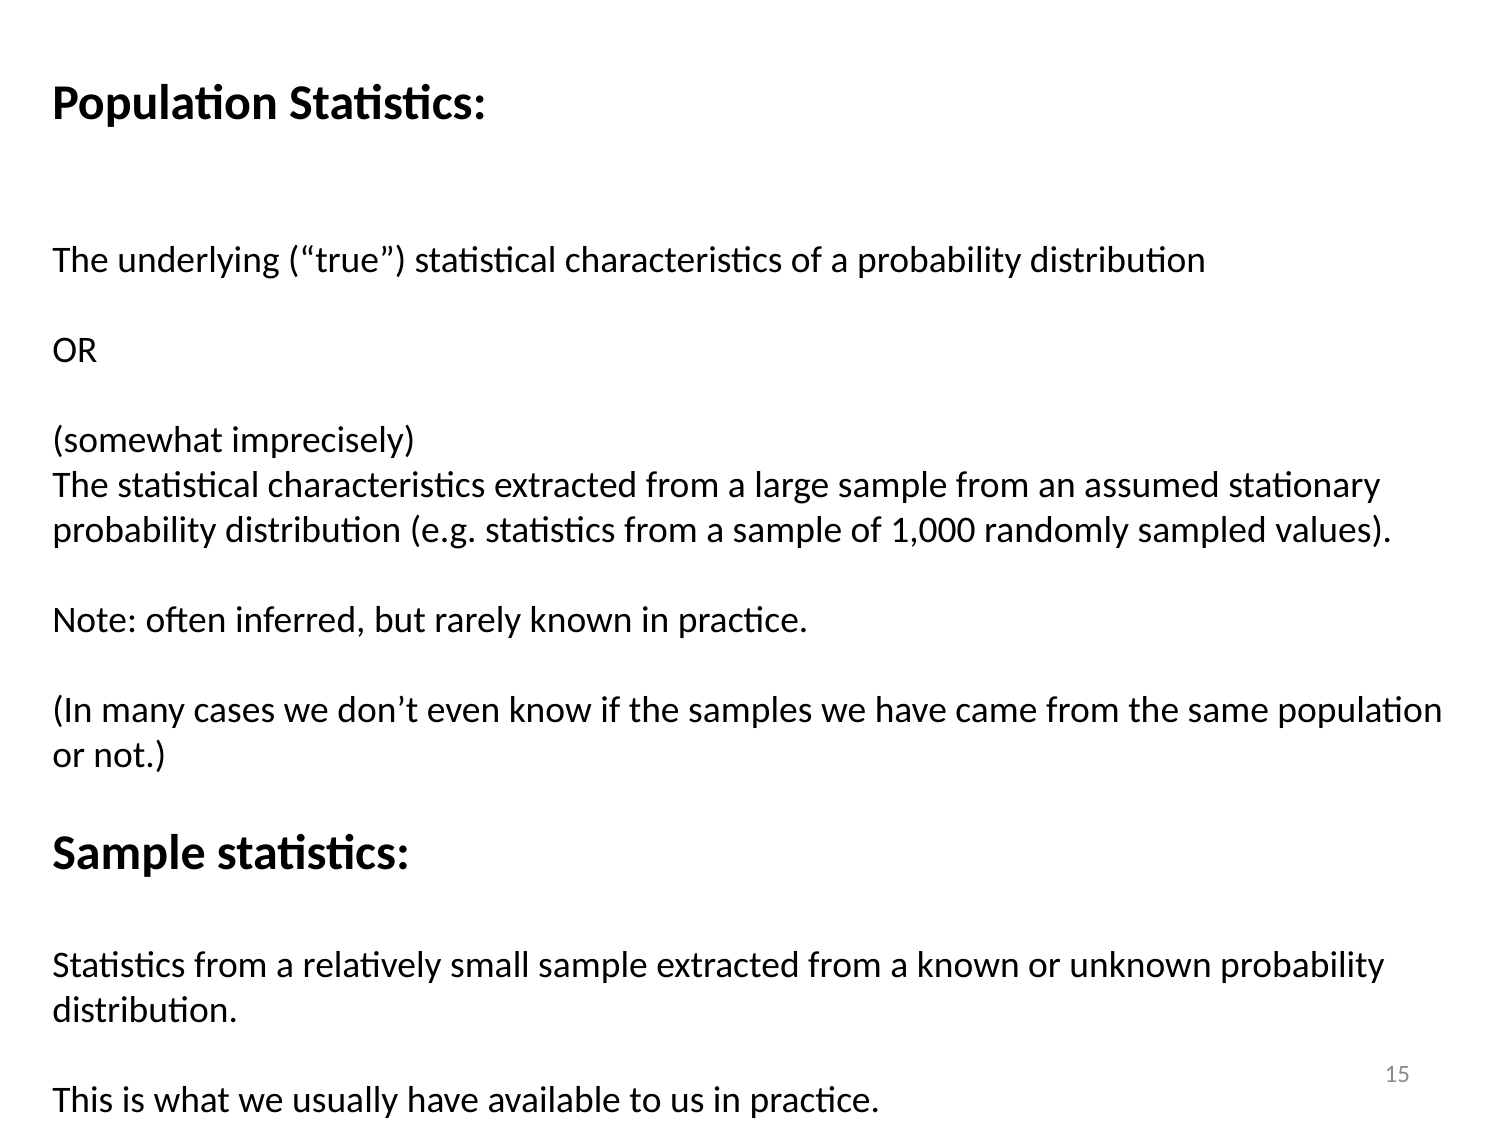

Population Statistics:

The underlying (“true”) statistical characteristics of a probability distribution

OR

(somewhat imprecisely)
The statistical characteristics extracted from a large sample from an assumed stationary probability distribution (e.g. statistics from a sample of 1,000 randomly sampled values).

Note: often inferred, but rarely known in practice.

(In many cases we don’t even know if the samples we have came from the same population or not.)

Sample statistics:

Statistics from a relatively small sample extracted from a known or unknown probability distribution.

This is what we usually have available to us in practice.
15